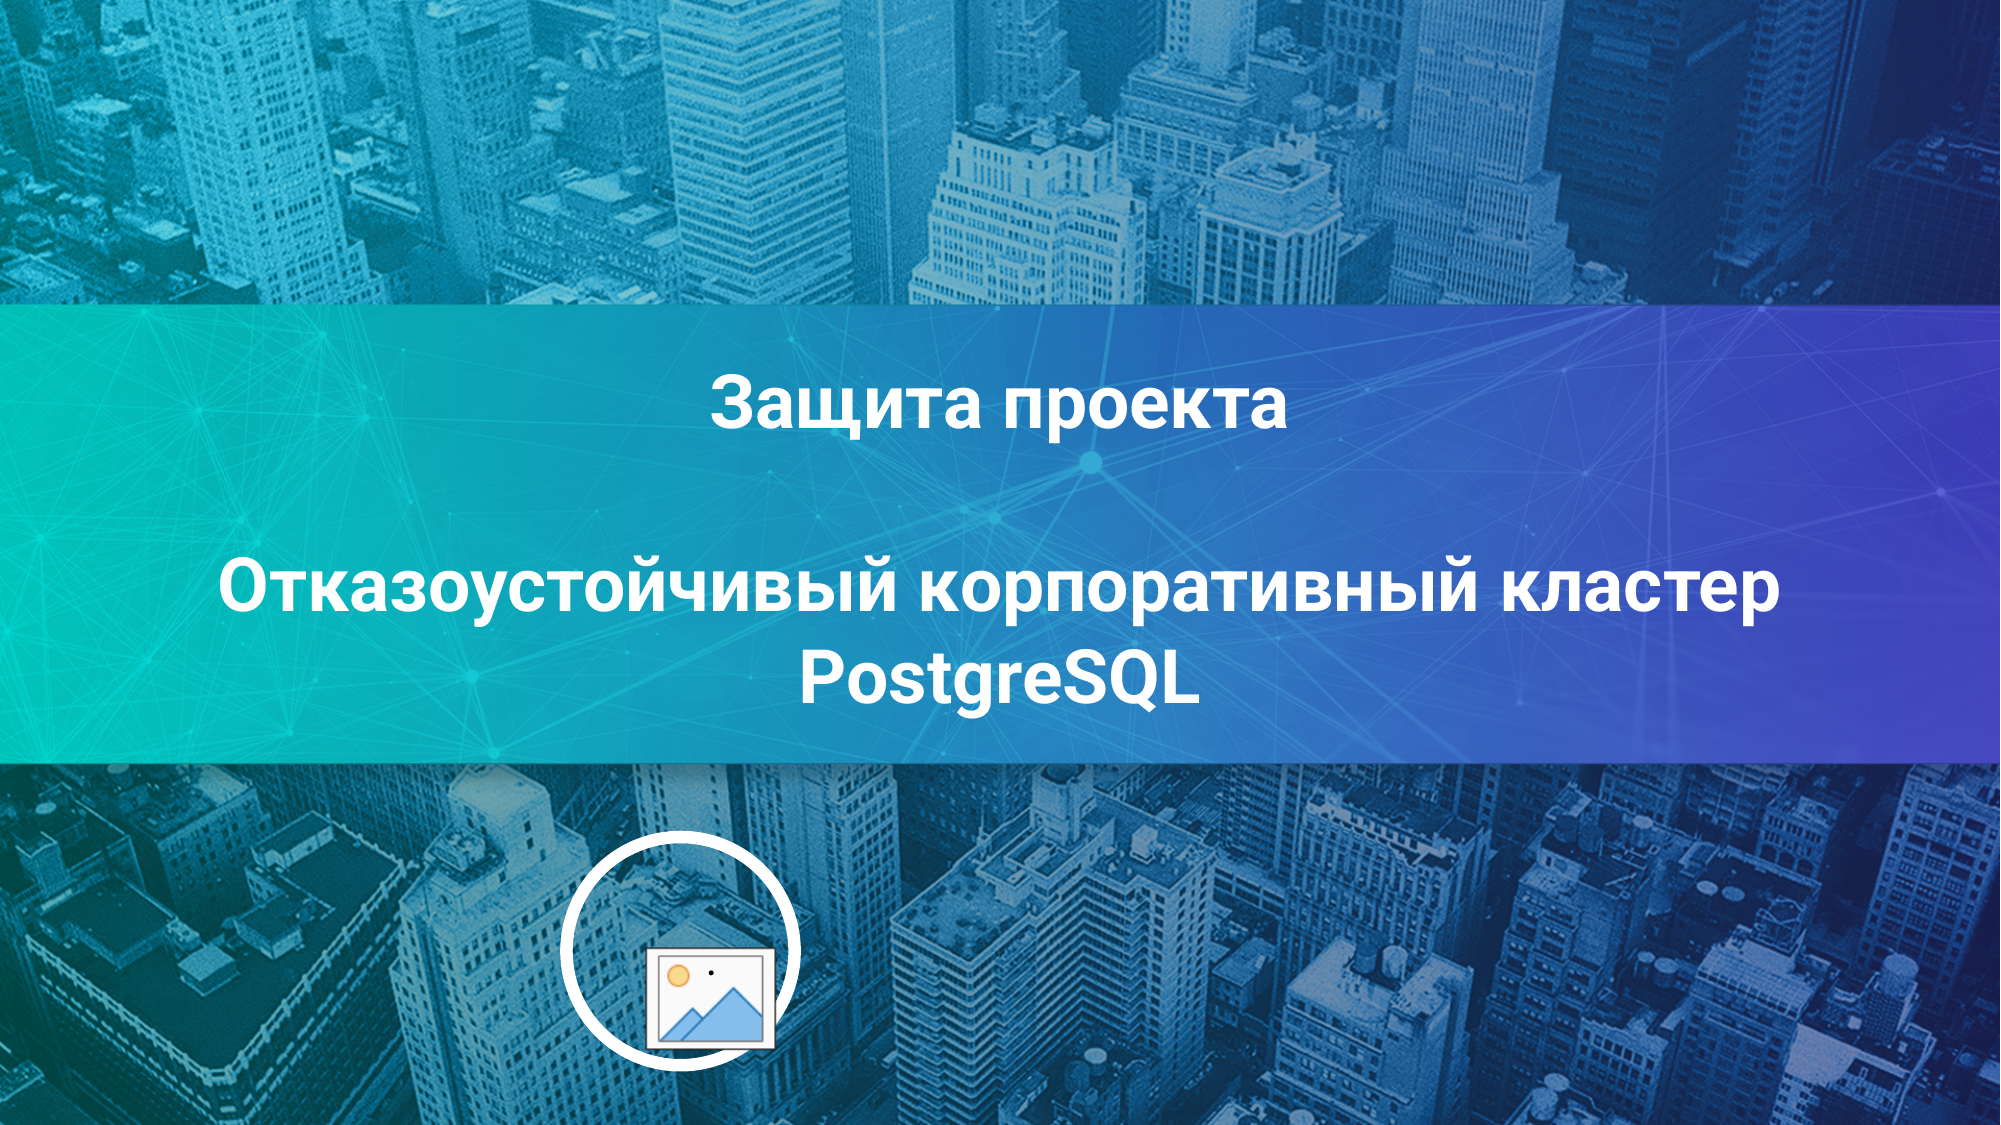

Защита проекта

Отказоустойчивый корпоративный кластер PostgreSQL

.